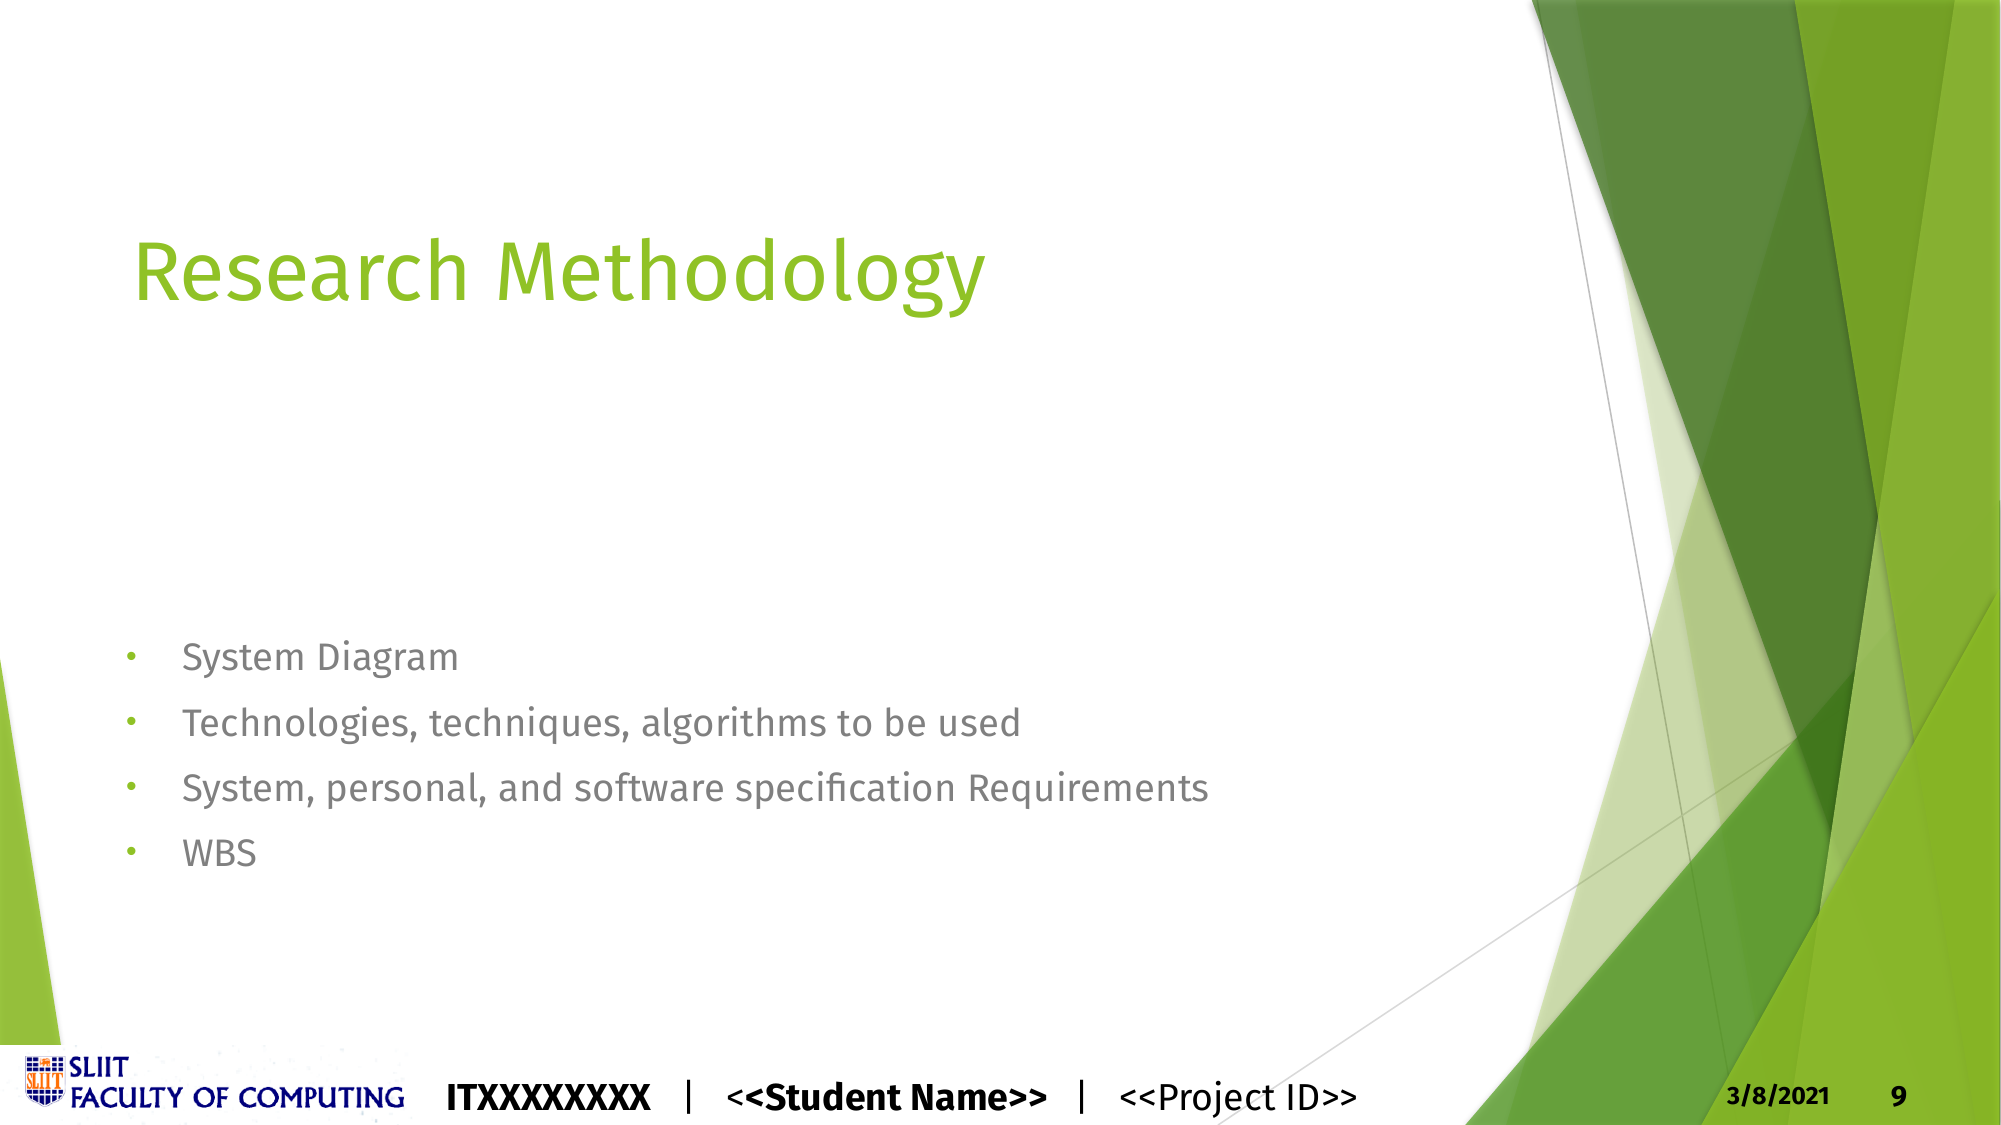

# Research Methodology
System Diagram
Technologies, techniques, algorithms to be used
System, personal, and software specification Requirements
WBS